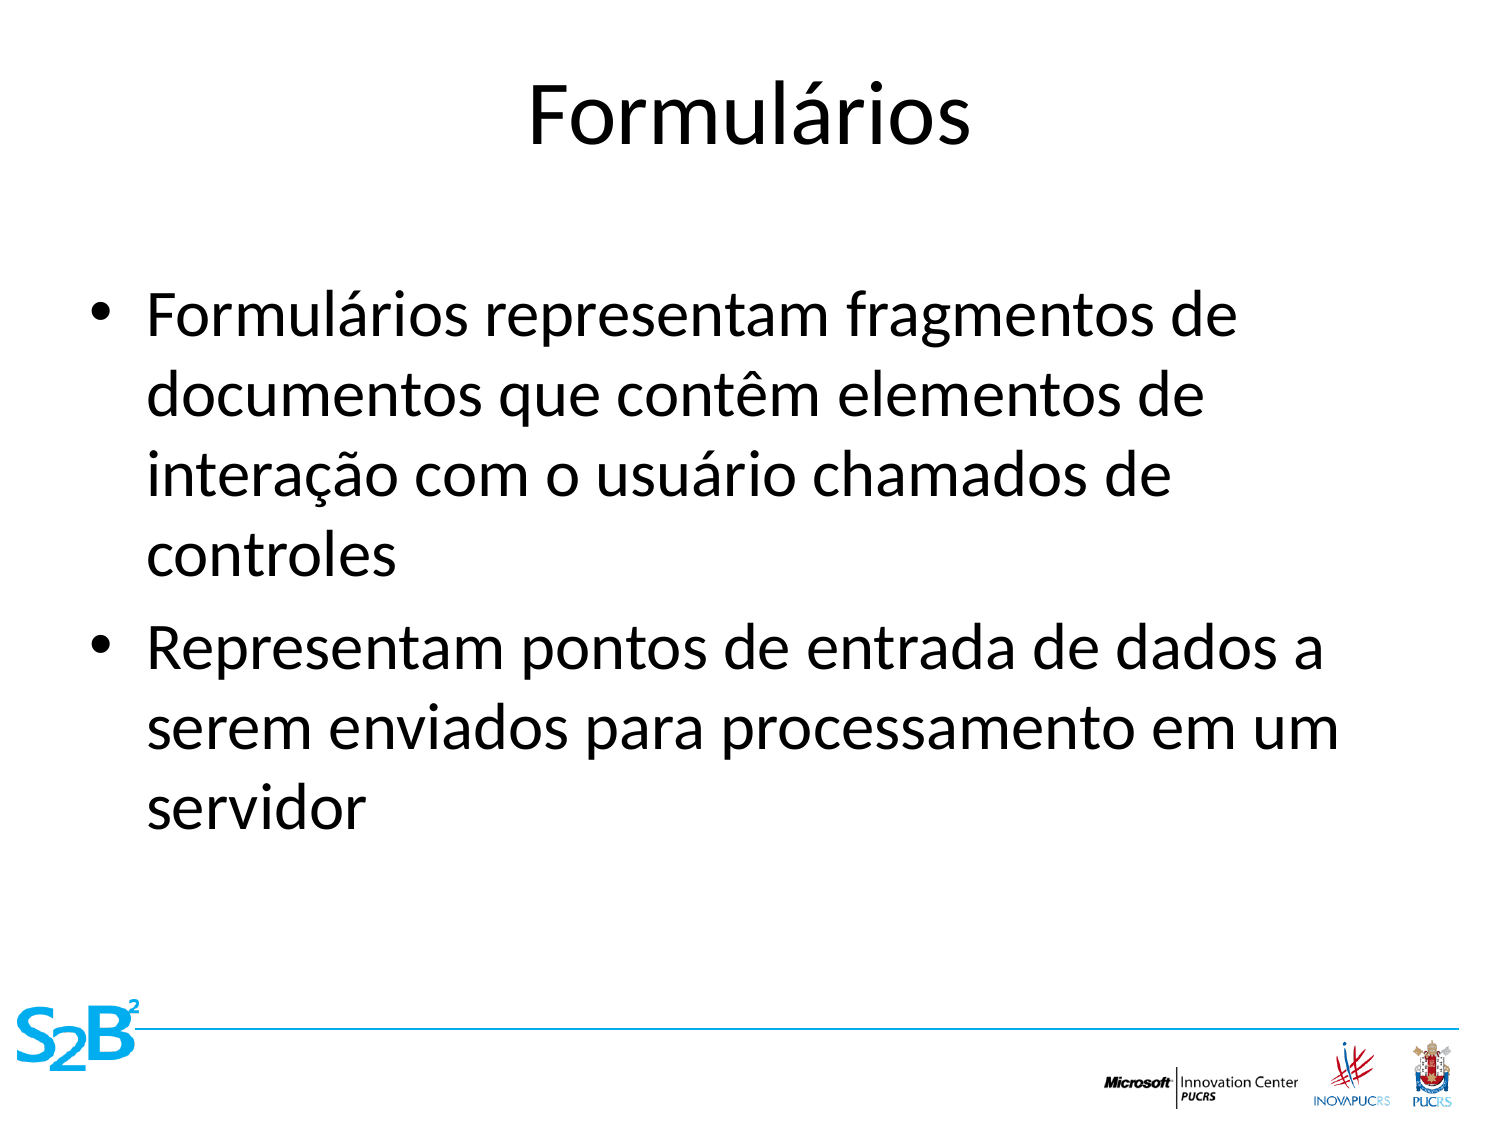

# Formulários
Formulários representam fragmentos de documentos que contêm elementos de interação com o usuário chamados de controles
Representam pontos de entrada de dados a serem enviados para processamento em um servidor